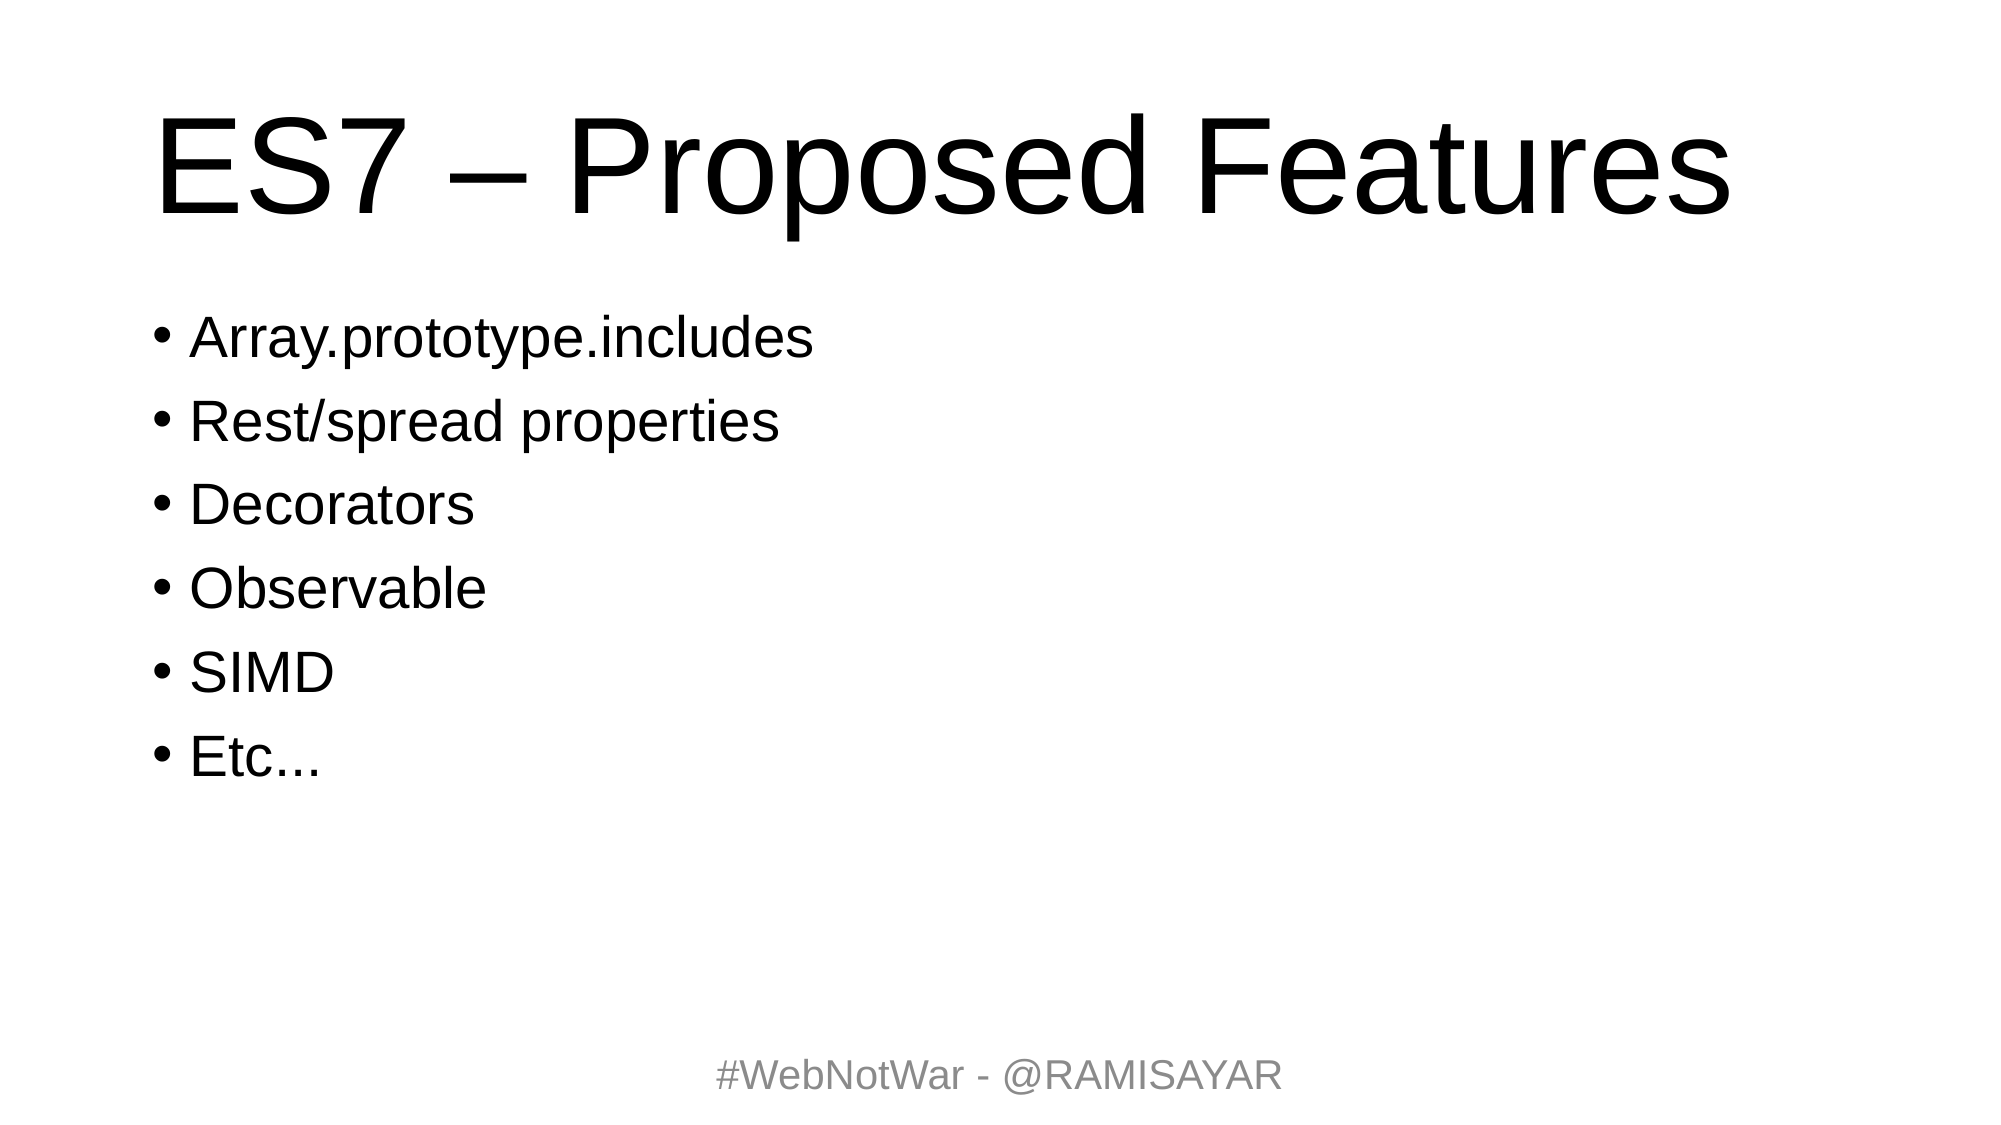

# ES7 – Proposed Features
Array.prototype.includes
Rest/spread properties
Decorators
Observable
SIMD
Etc...
#WebNotWar - @RAMISAYAR